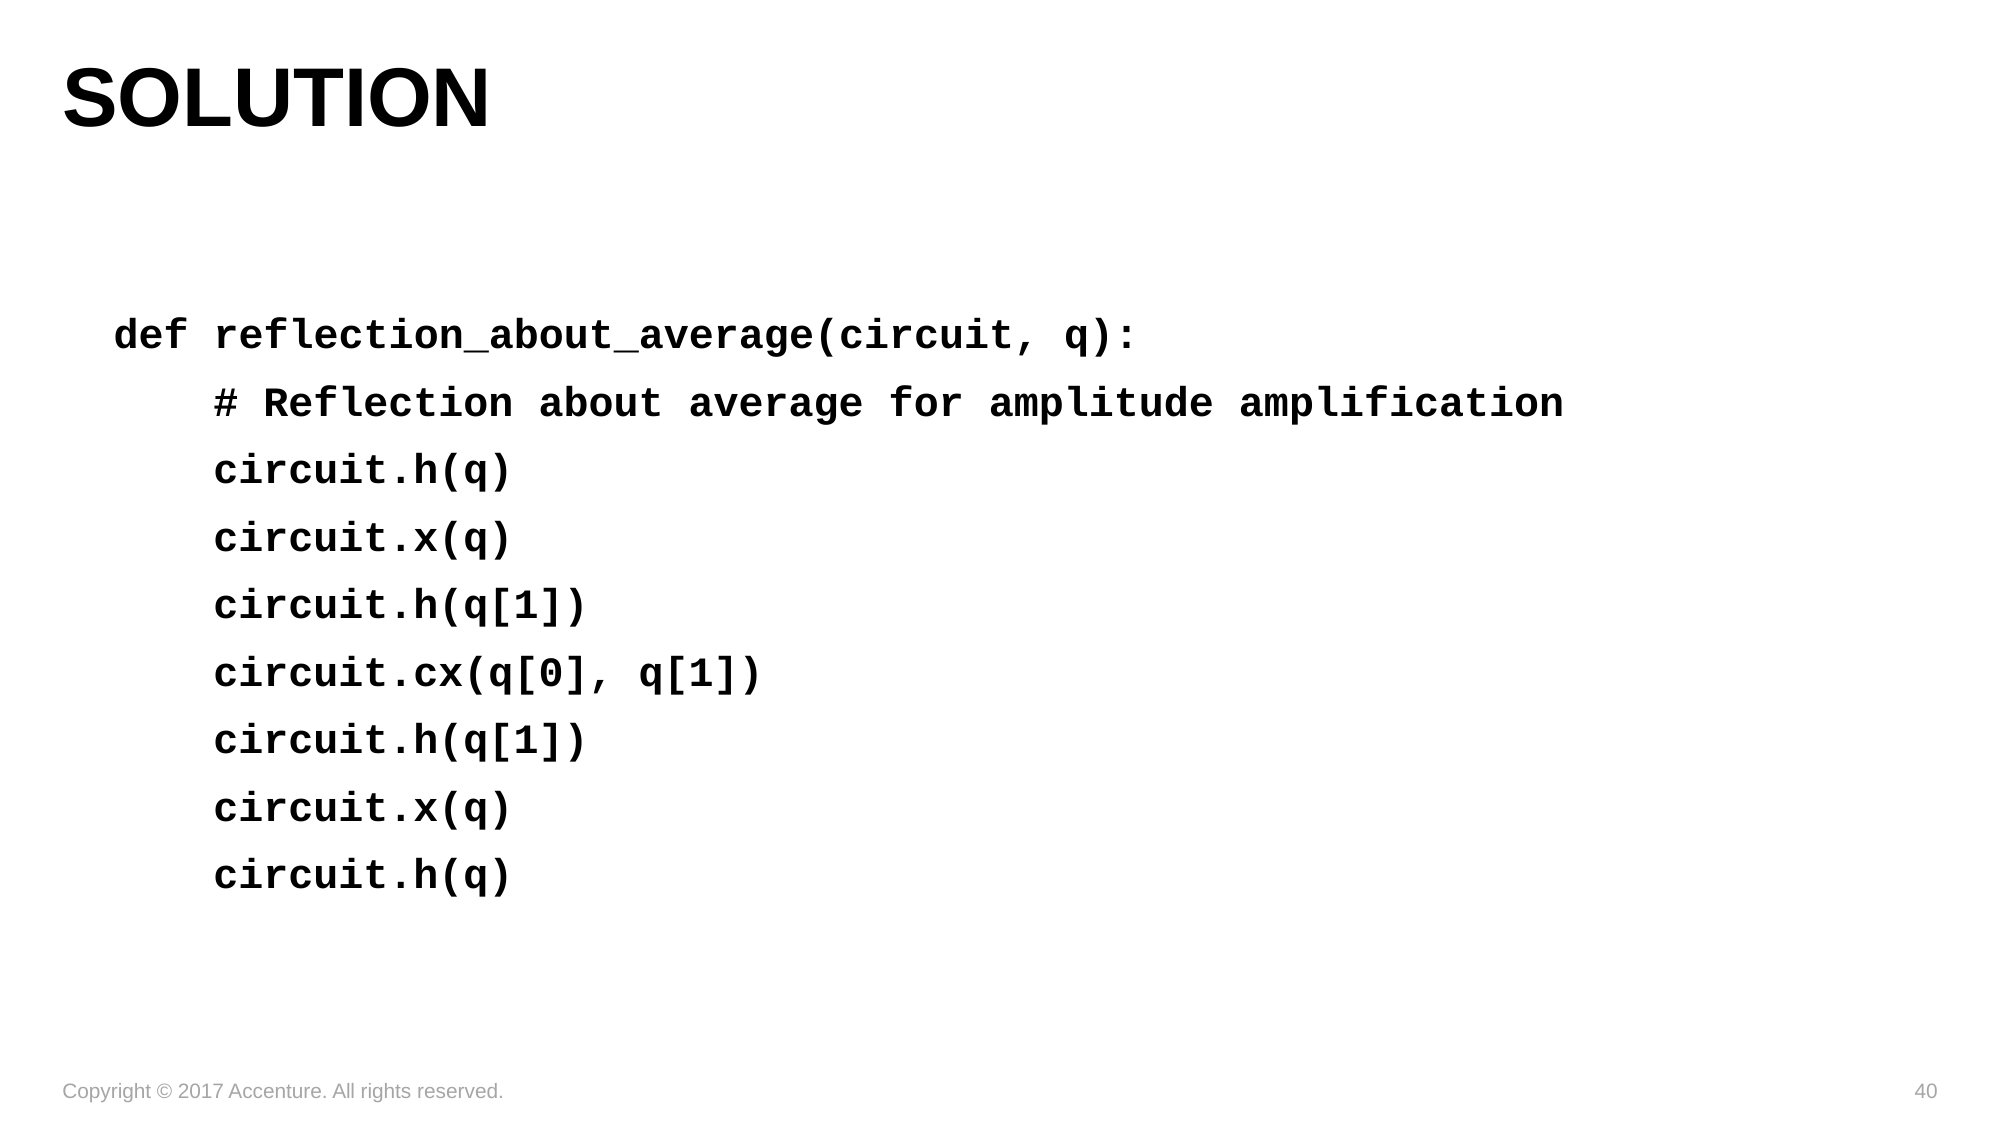

# Solution
def reflection_about_average(circuit, q):
    # Reflection about average for amplitude amplification
    circuit.h(q)
    circuit.x(q)
    circuit.h(q[1])
    circuit.cx(q[0], q[1])
    circuit.h(q[1])
    circuit.x(q)
    circuit.h(q)

Copyright © 2017 Accenture. All rights reserved.
40